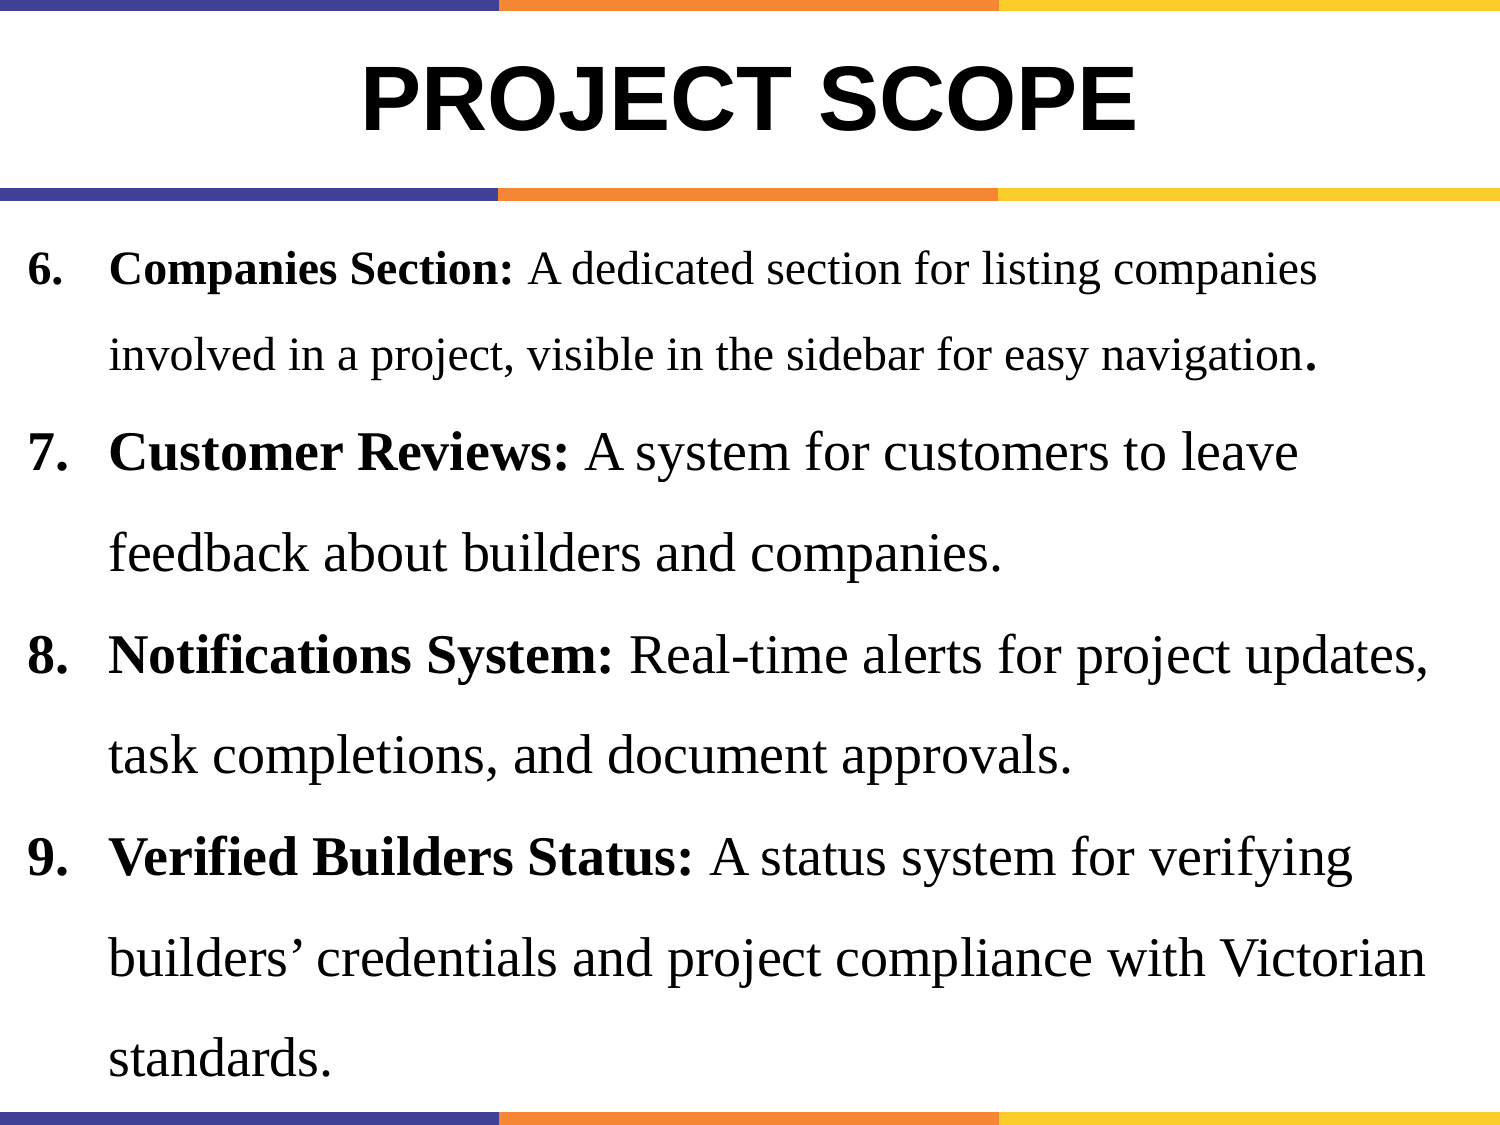

# Project Scope
Companies Section: A dedicated section for listing companies involved in a project, visible in the sidebar for easy navigation.
Customer Reviews: A system for customers to leave feedback about builders and companies.
Notifications System: Real-time alerts for project updates, task completions, and document approvals.
Verified Builders Status: A status system for verifying builders’ credentials and project compliance with Victorian standards.